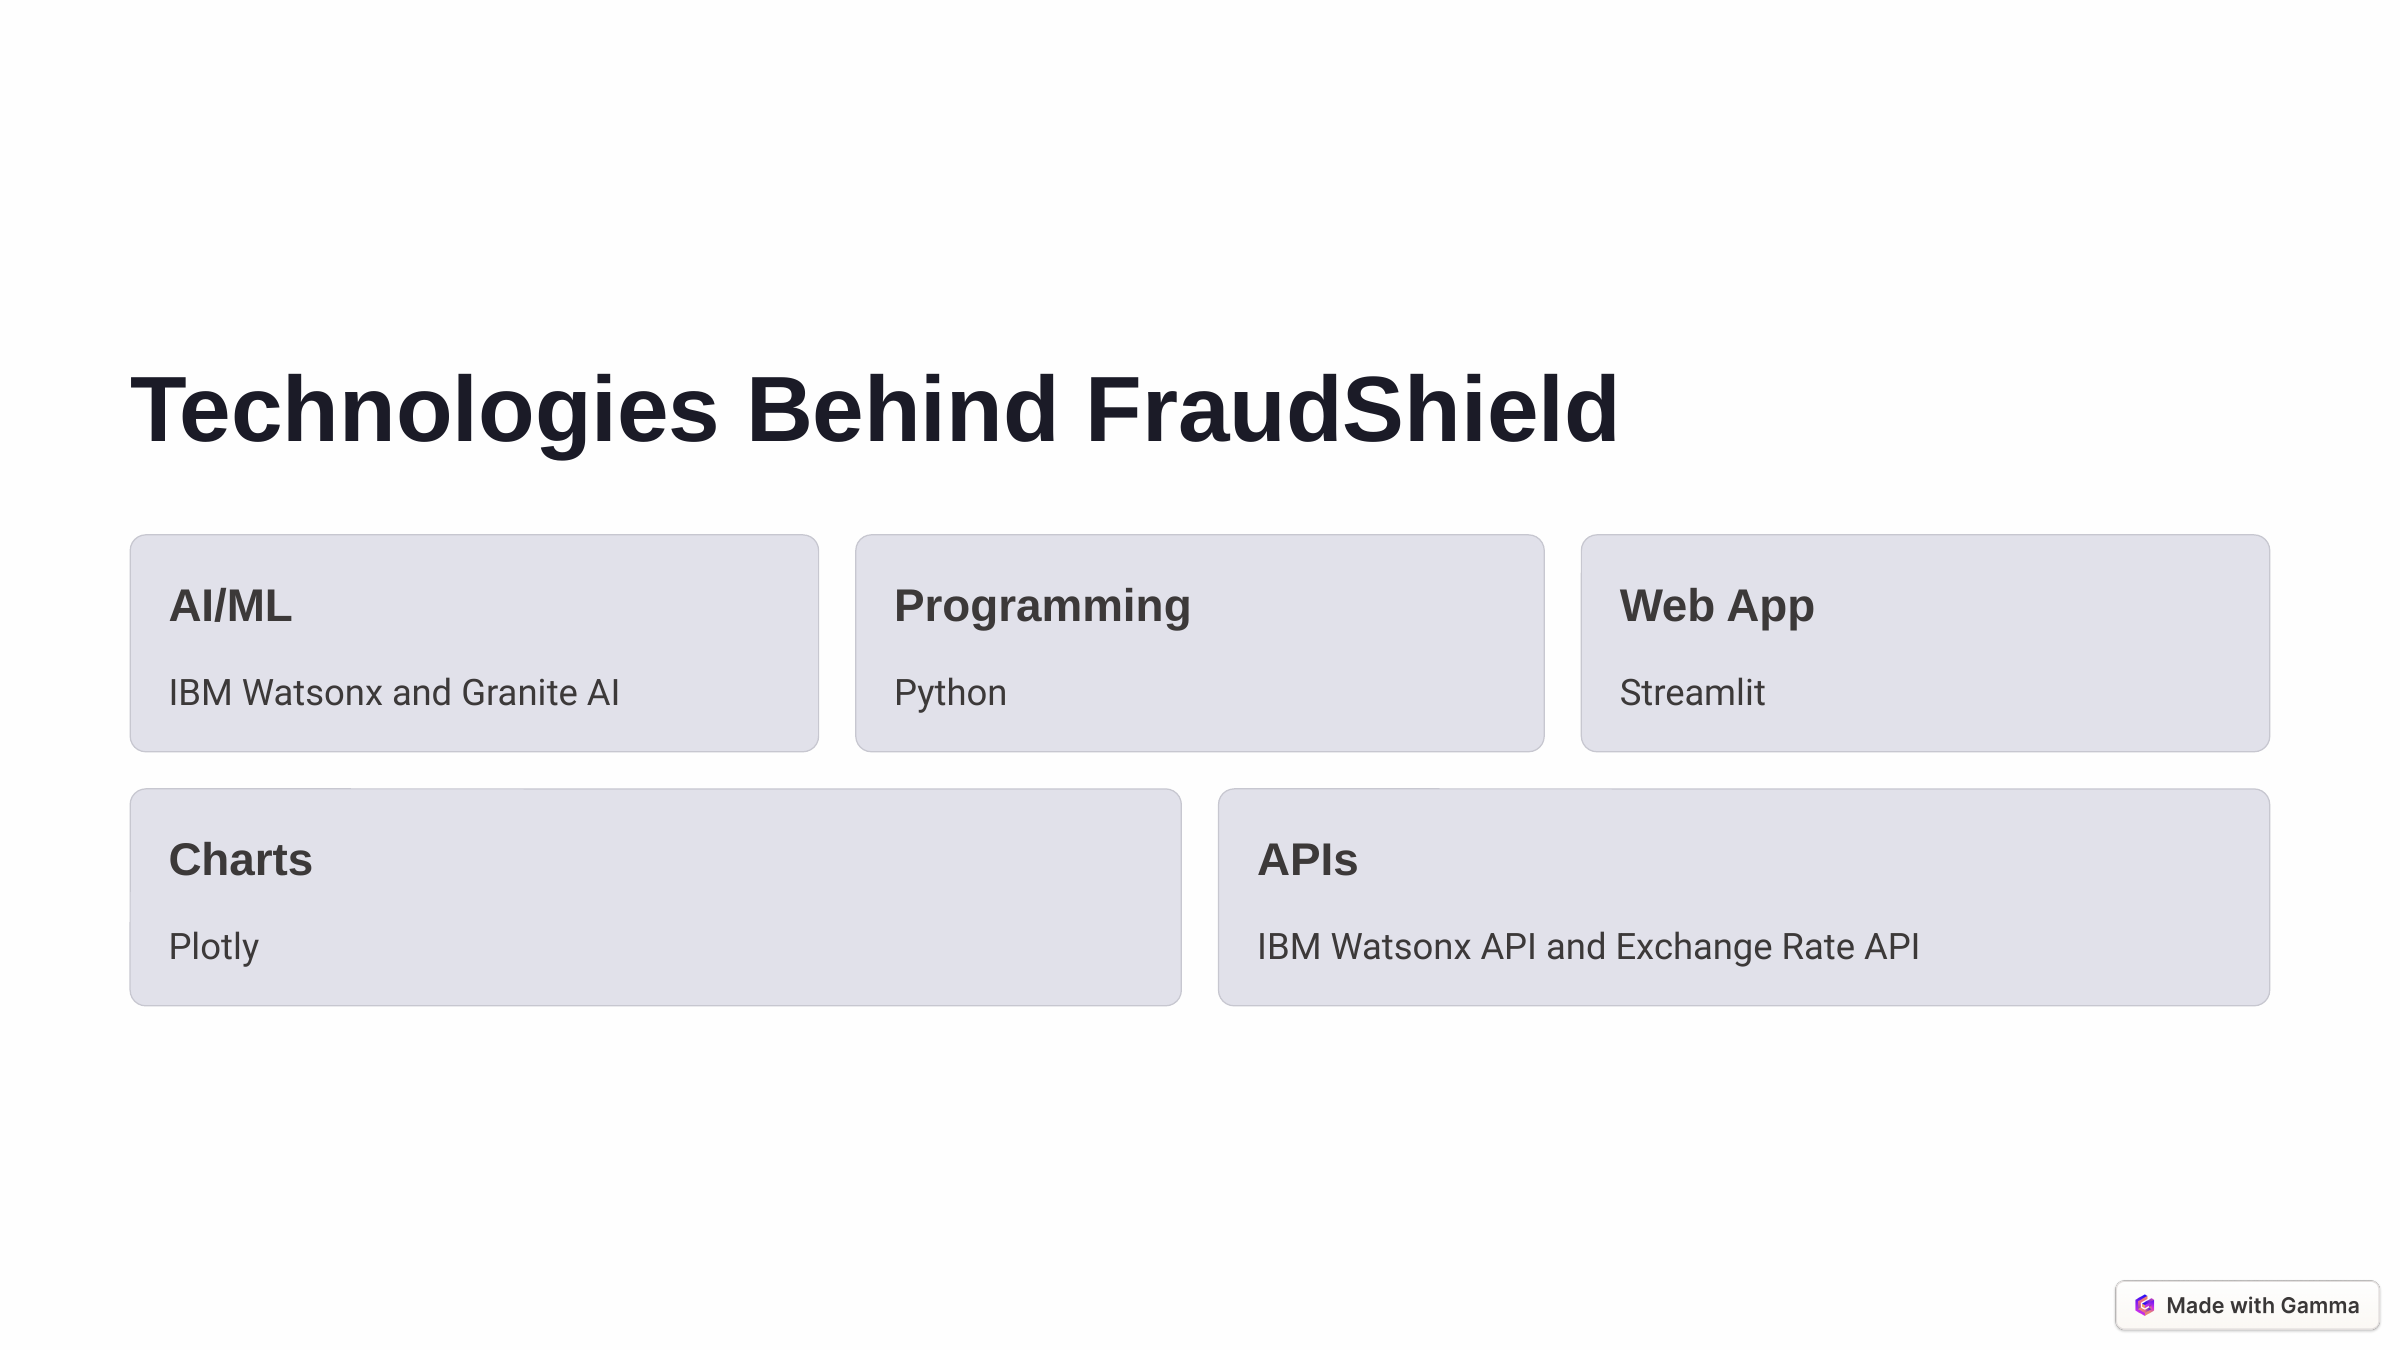

Technologies Behind FraudShield

AI/ML
Programming
Web App
IBM Watsonx and Granite AI
Python
Streamlit

Charts
APIs
Plotly
IBM Watsonx API and Exchange Rate API